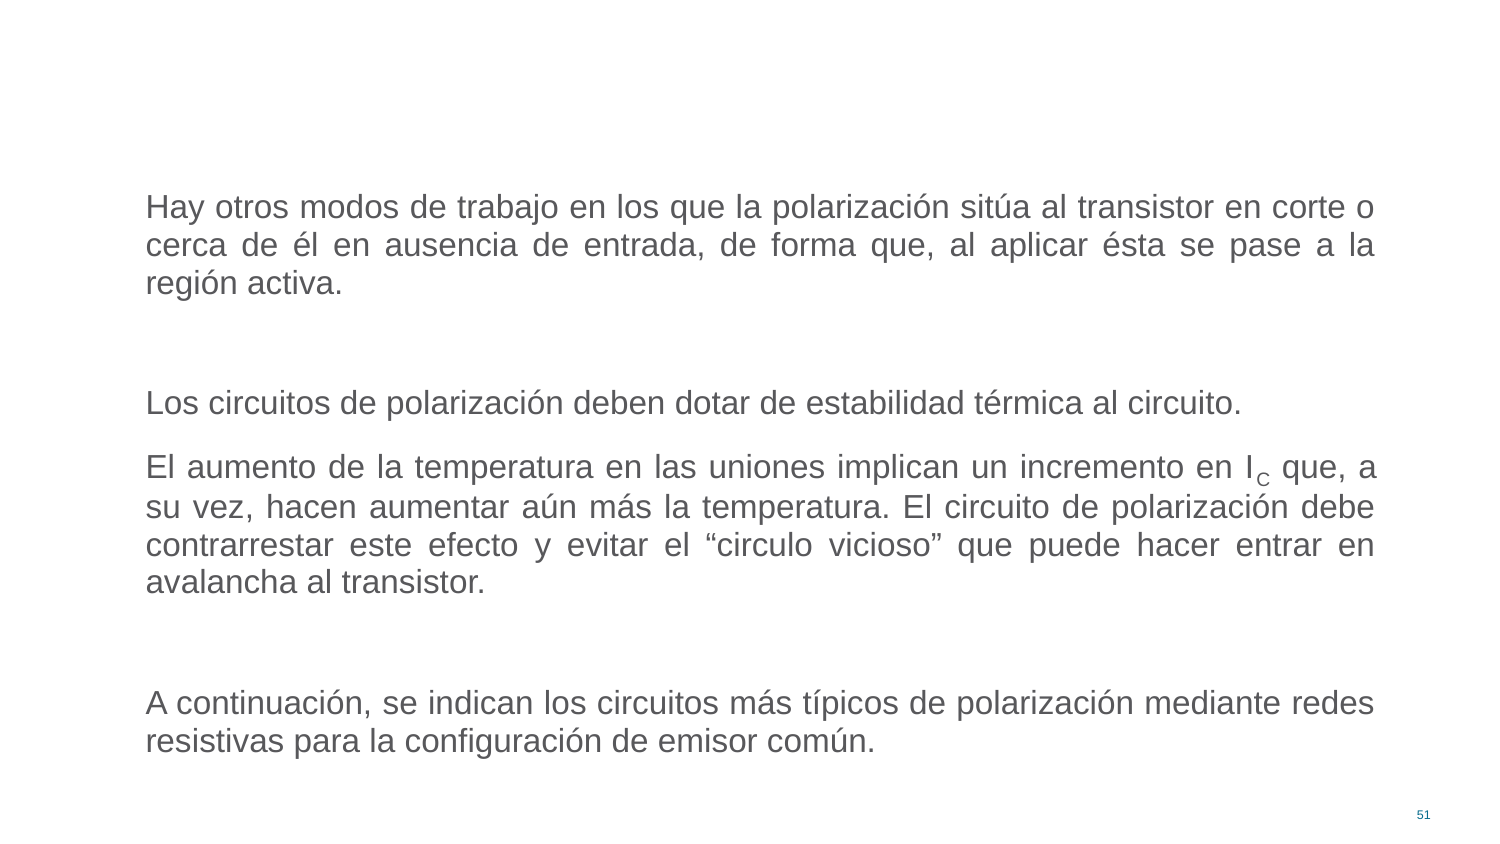

Hay otros modos de trabajo en los que la polarización sitúa al transistor en corte o cerca de él en ausencia de entrada, de forma que, al aplicar ésta se pase a la región activa.

Los circuitos de polarización deben dotar de estabilidad térmica al circuito.
El aumento de la temperatura en las uniones implican un incremento en IC que, a su vez, hacen aumentar aún más la temperatura. El circuito de polarización debe contrarrestar este efecto y evitar el “circulo vicioso” que puede hacer entrar en avalancha al transistor.

A continuación, se indican los circuitos más típicos de polarización mediante redes resistivas para la configuración de emisor común.